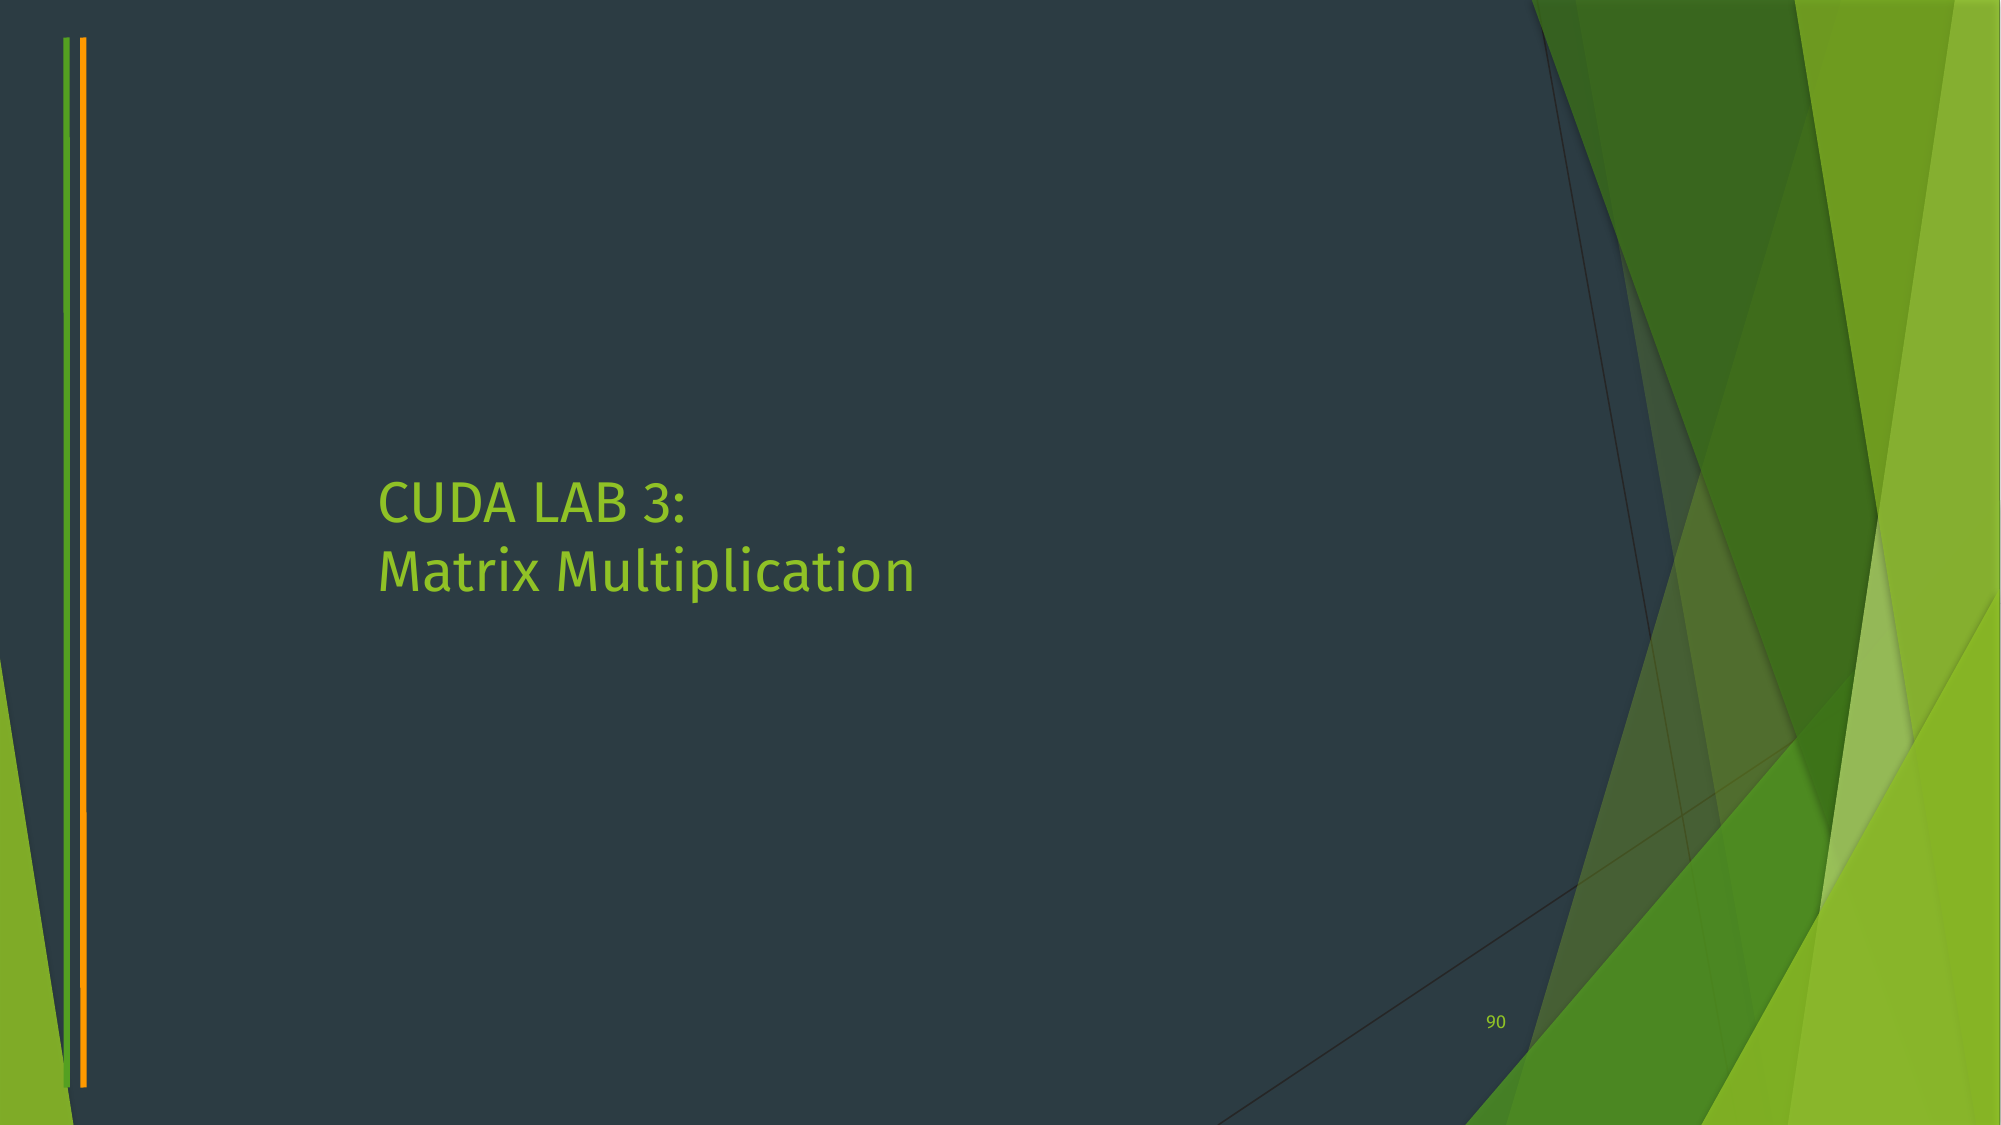

# CUDA LAB 3: Matrix Multiplication
90